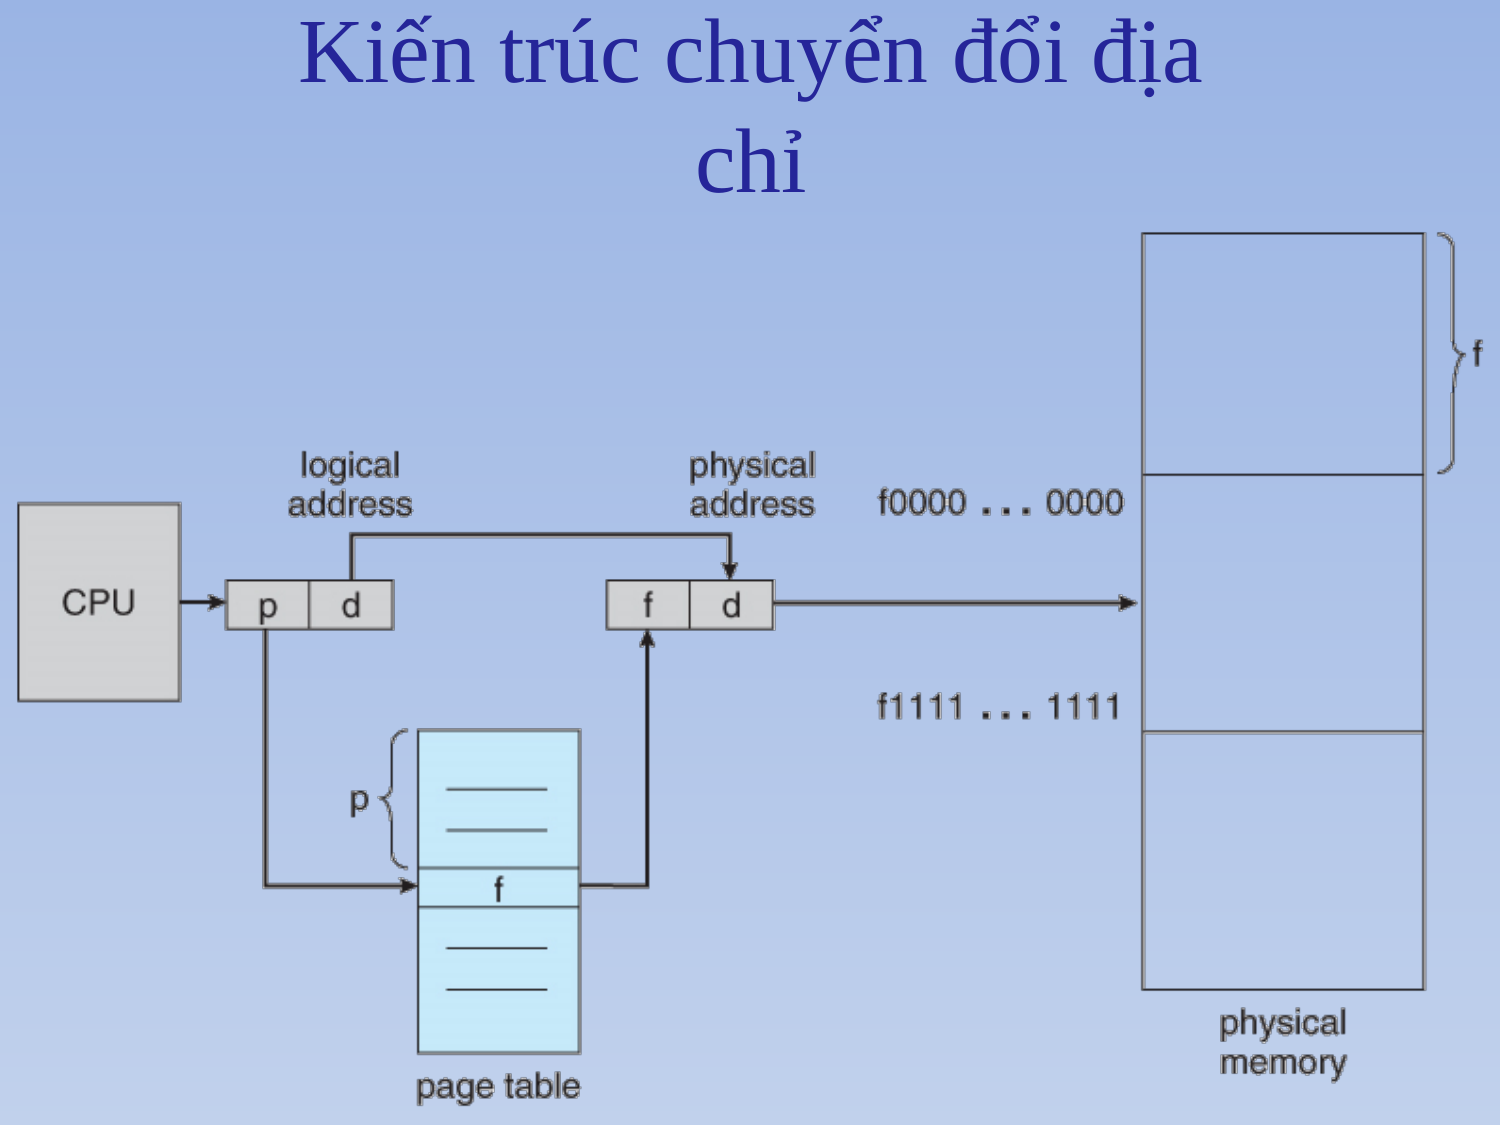

# Kiến trúc chuyển đổi địa chỉ